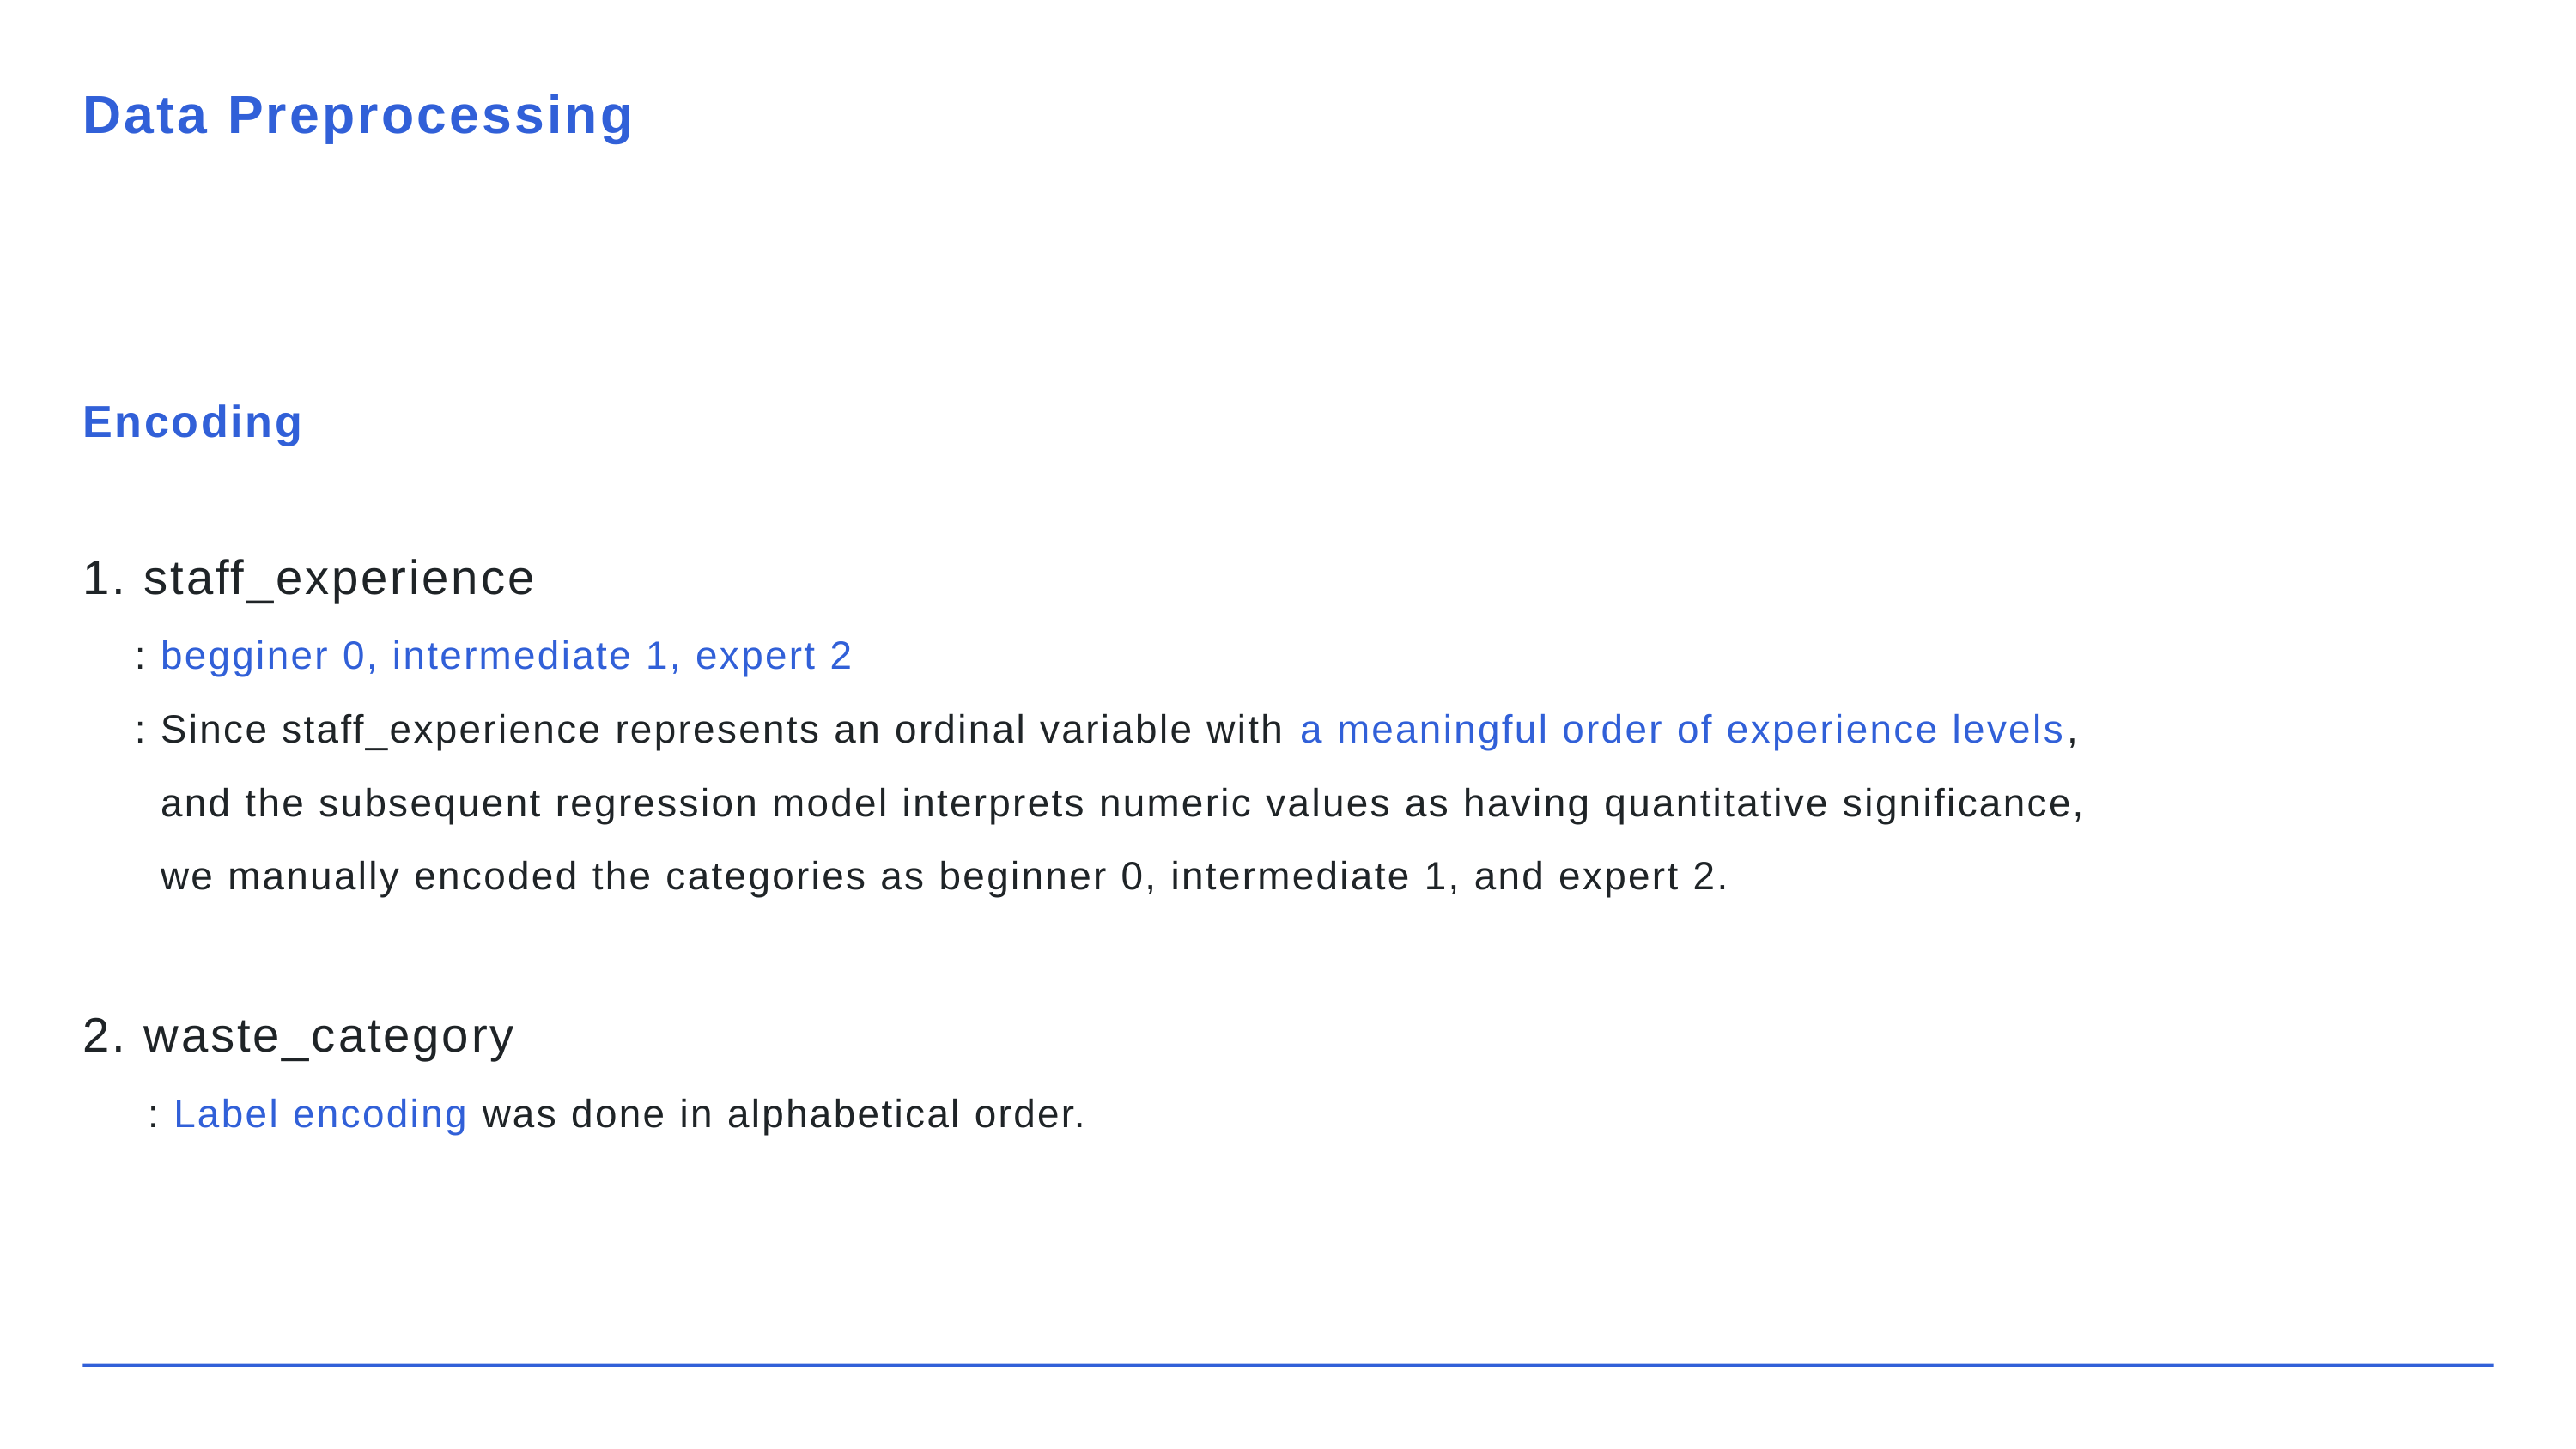

Data Preprocessing
Encoding
1. staff_experience
    : begginer 0, intermediate 1, expert 2
    : Since staff_experience represents an ordinal variable with a meaningful order of experience levels,
      and the subsequent regression model interprets numeric values as having quantitative significance,
      we manually encoded the categories as beginner 0, intermediate 1, and expert 2.

2. waste_category
     : Label encoding was done in alphabetical order.